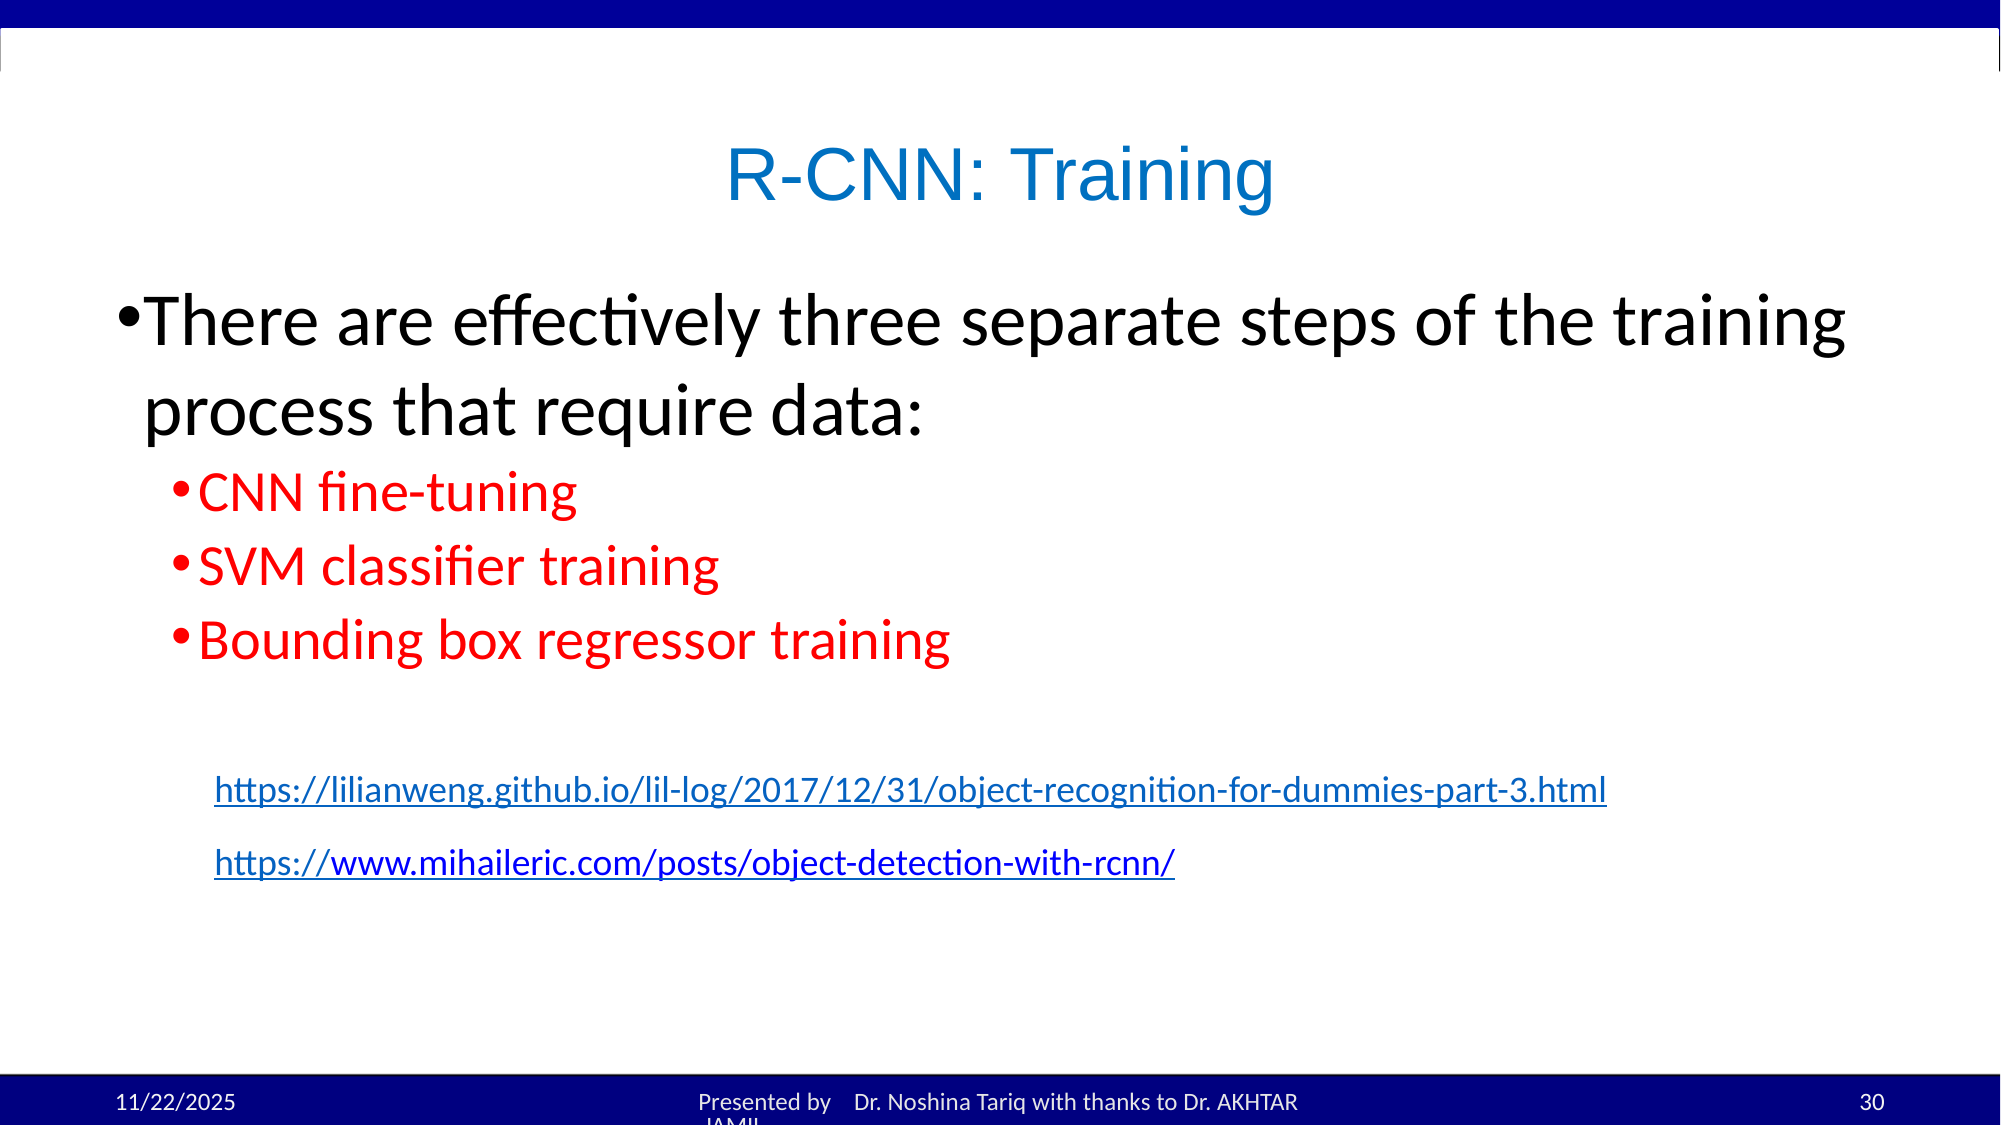

# R-CNN: Training
There are effectively three separate steps of the training process that require data:
CNN fine-tuning
SVM classifier training
Bounding box regressor training

https://lilianweng.github.io/lil-log/2017/12/31/object-recognition-for-dummies-part-3.html
https://www.mihaileric.com/posts/object-detection-with-rcnn/
11/22/2025
Presented by    Dr. Noshina Tariq with thanks to Dr. AKHTAR JAMIL
30